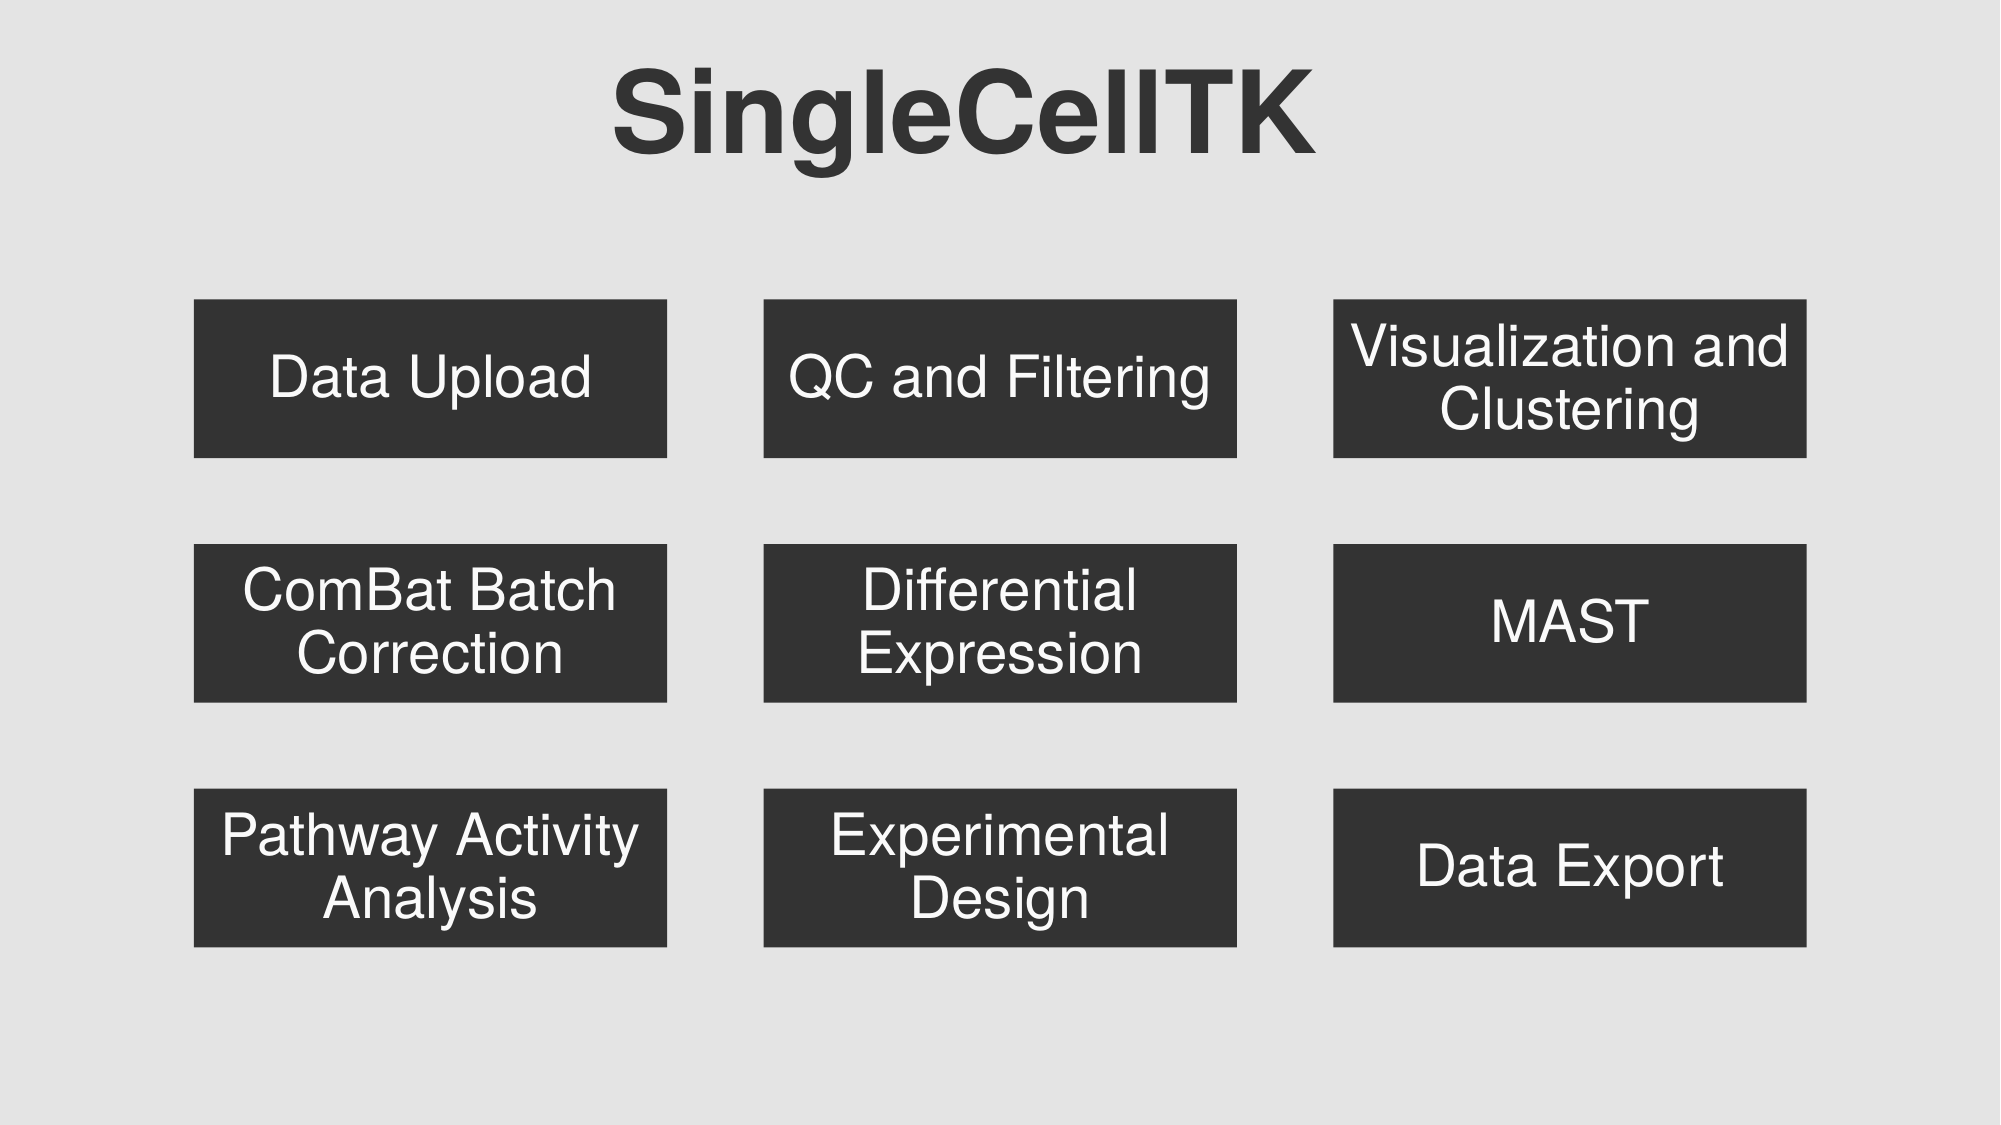

# SingleCellTK
Data Upload
QC and Filtering
Visualization and Clustering
ComBat Batch Correction
Differential Expression
MAST
Differential Expression
Pathway Activity Analysis
Experimental Design
Data Export